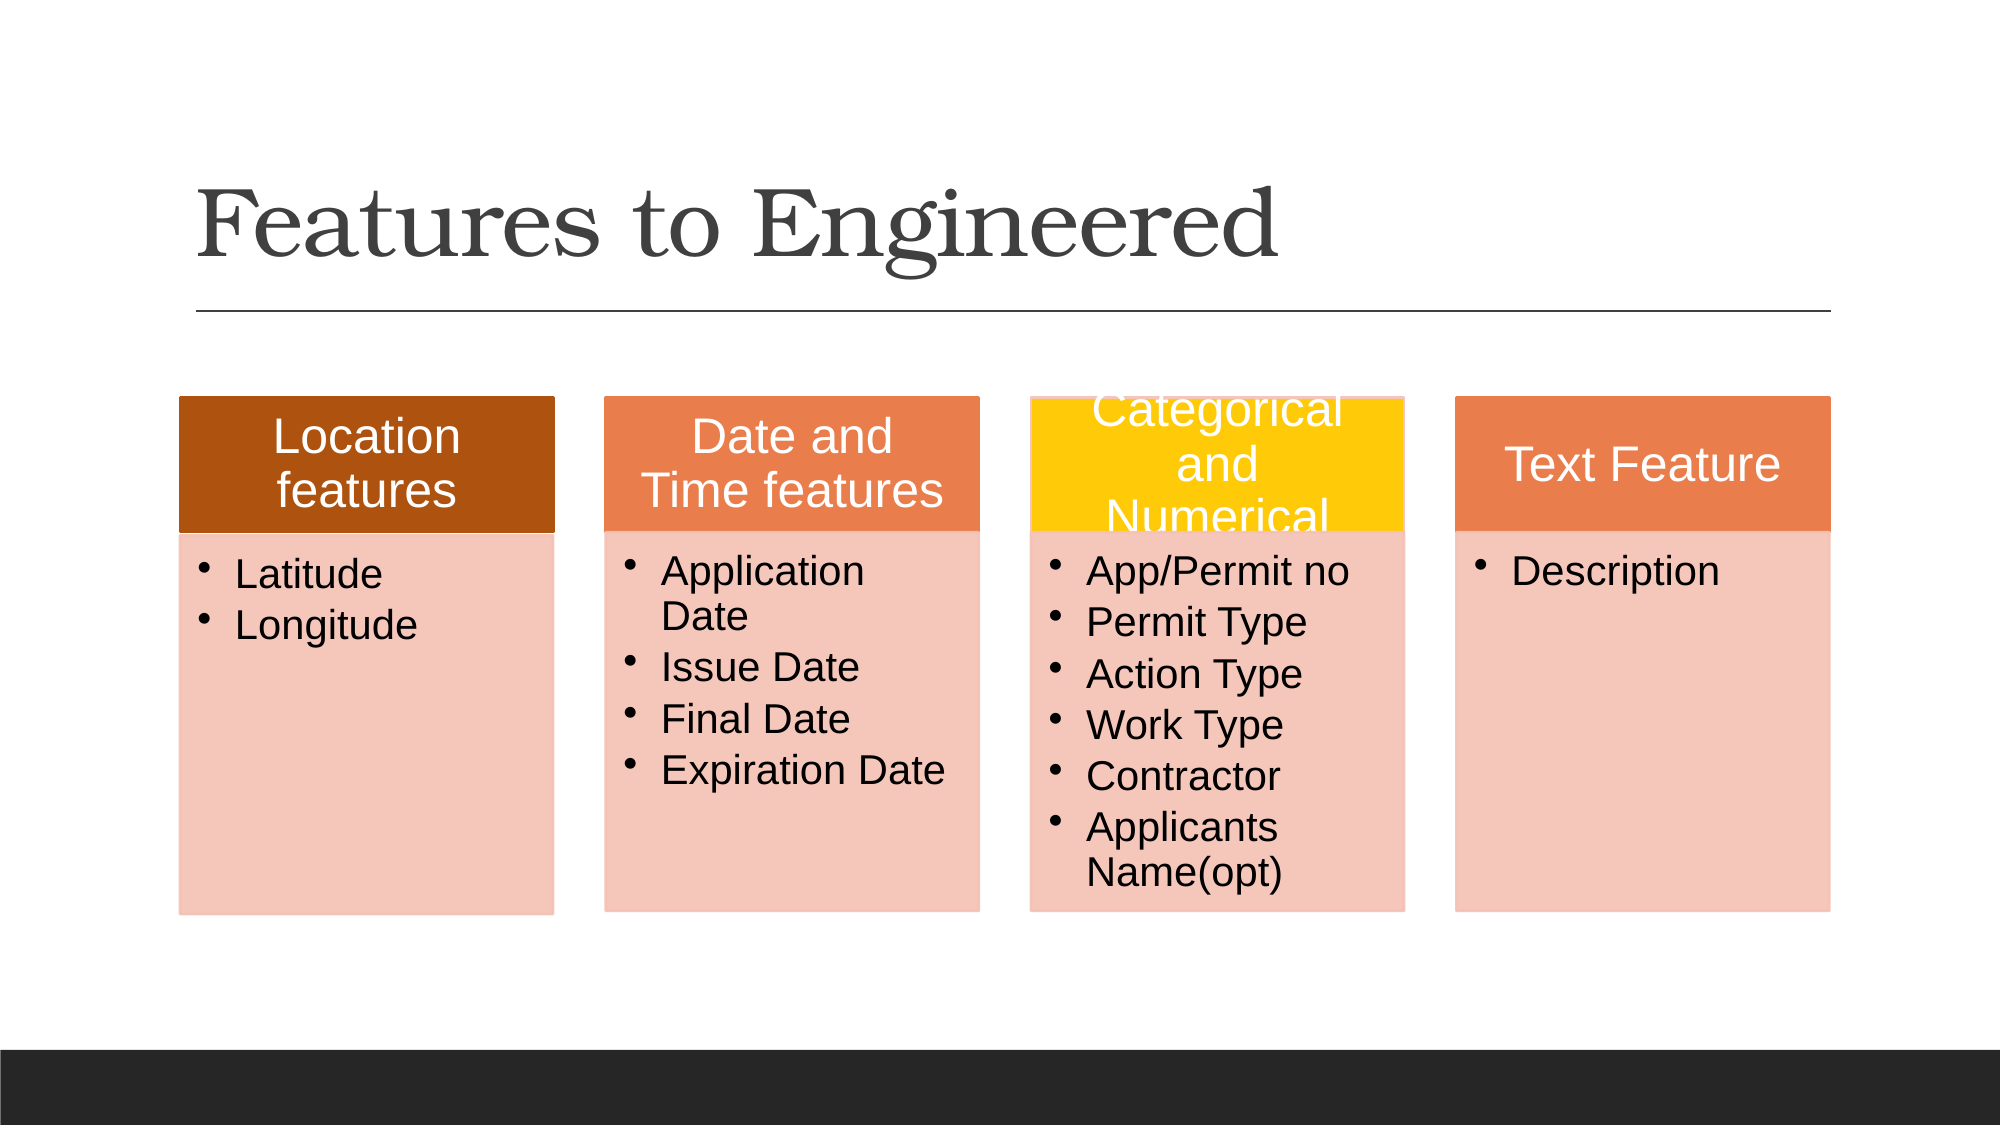

# Features to Engineered
Location features
Latitude
Longitude
Date and Time features
Application Date
Issue Date
Final Date
Expiration Date
Categorical and Numerical
App/Permit no
Permit Type
Action Type
Work Type
Contractor
Applicants Name(opt)
Text Feature
Description